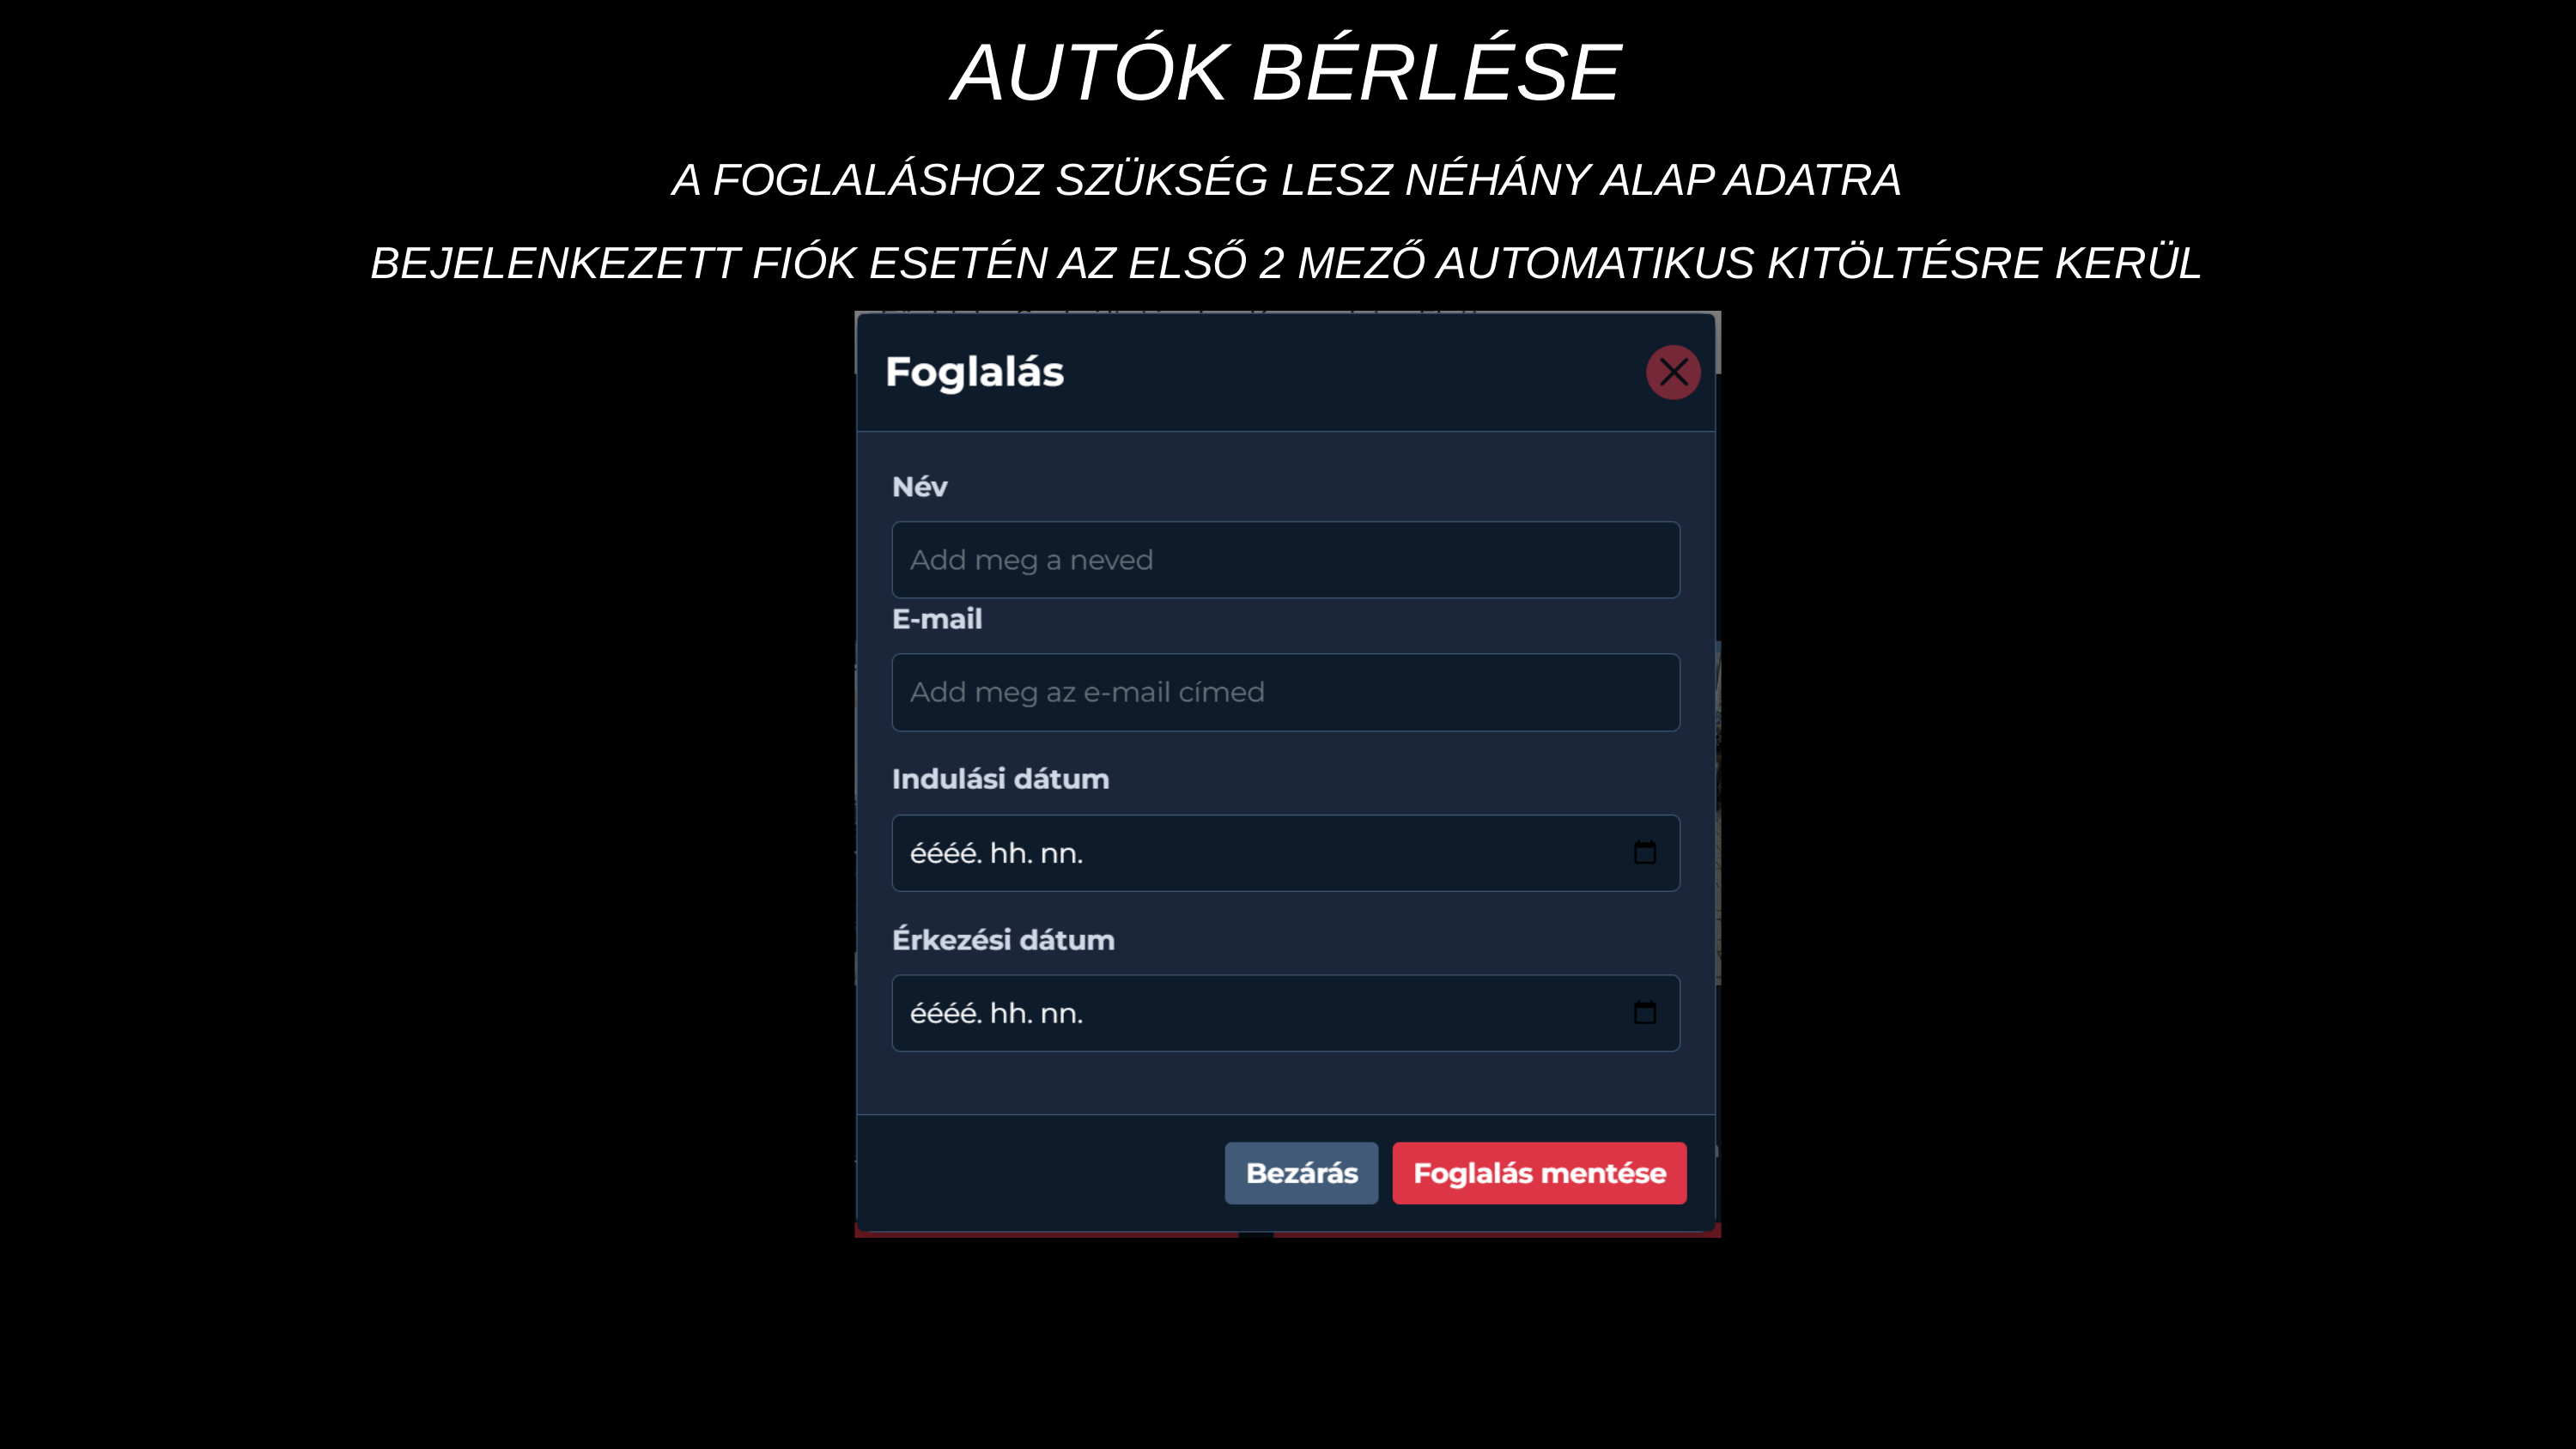

AUTÓK BÉRLÉSE
A FOGLALÁSHOZ SZÜKSÉG LESZ NÉHÁNY ALAP ADATRA
BEJELENKEZETT FIÓK ESETÉN AZ ELSŐ 2 MEZŐ AUTOMATIKUS KITÖLTÉSRE KERÜL